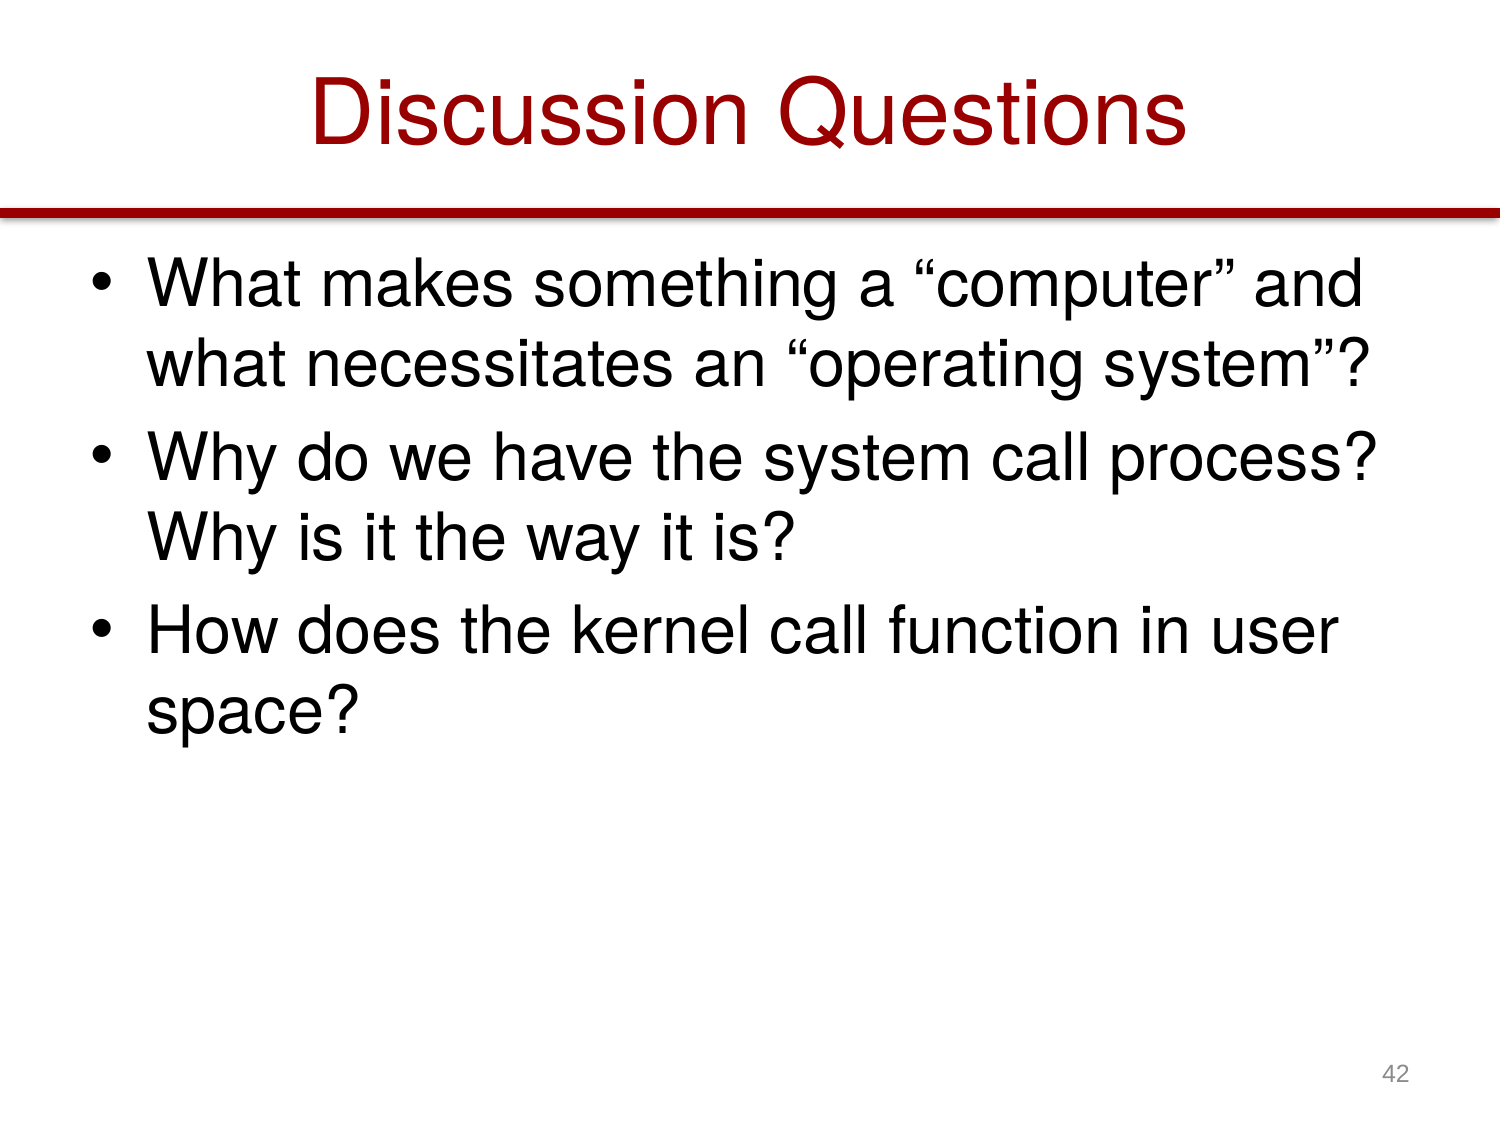

# Discussion Questions
What makes something a “computer” and what necessitates an “operating system”?
Why do we have the system call process? Why is it the way it is?
How does the kernel call function in user space?
42